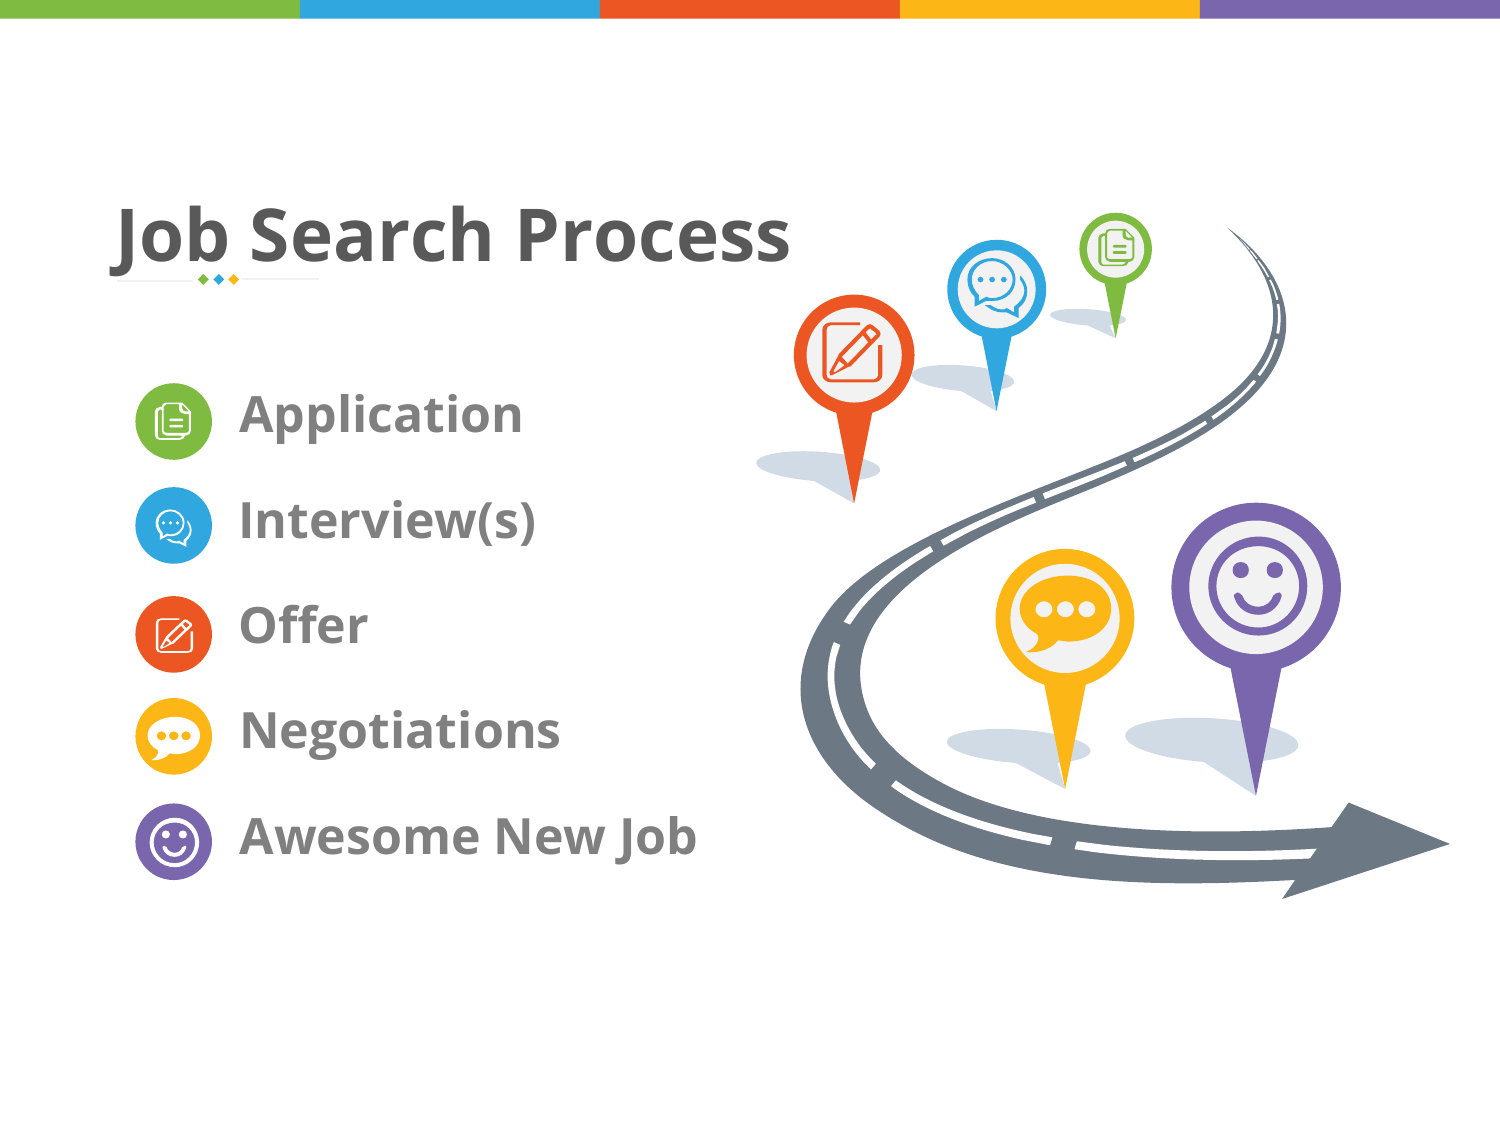

Job Search Process

Application

Interview(s)

Offer

Negotiations

Awesome New Job